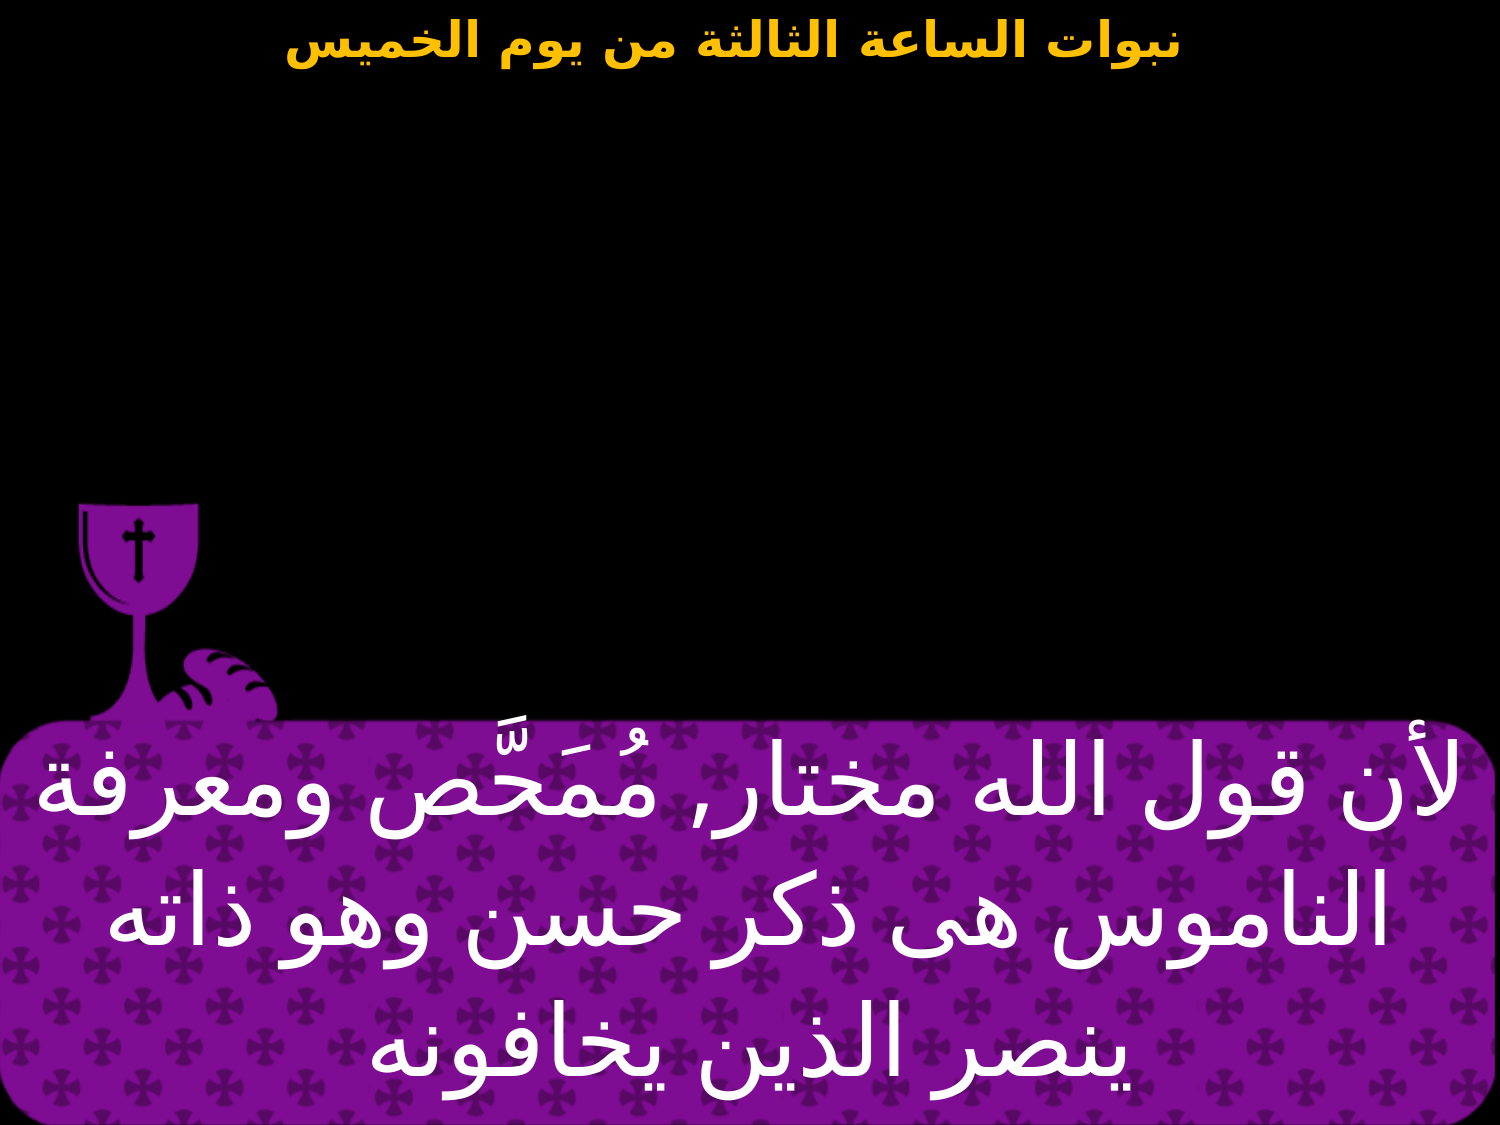

| لأن قول الله مختار, مُمَحَّص ومعرفة الناموس هى ذكر حسن وهو ذاته ينصر الذين يخافونه |
| --- |